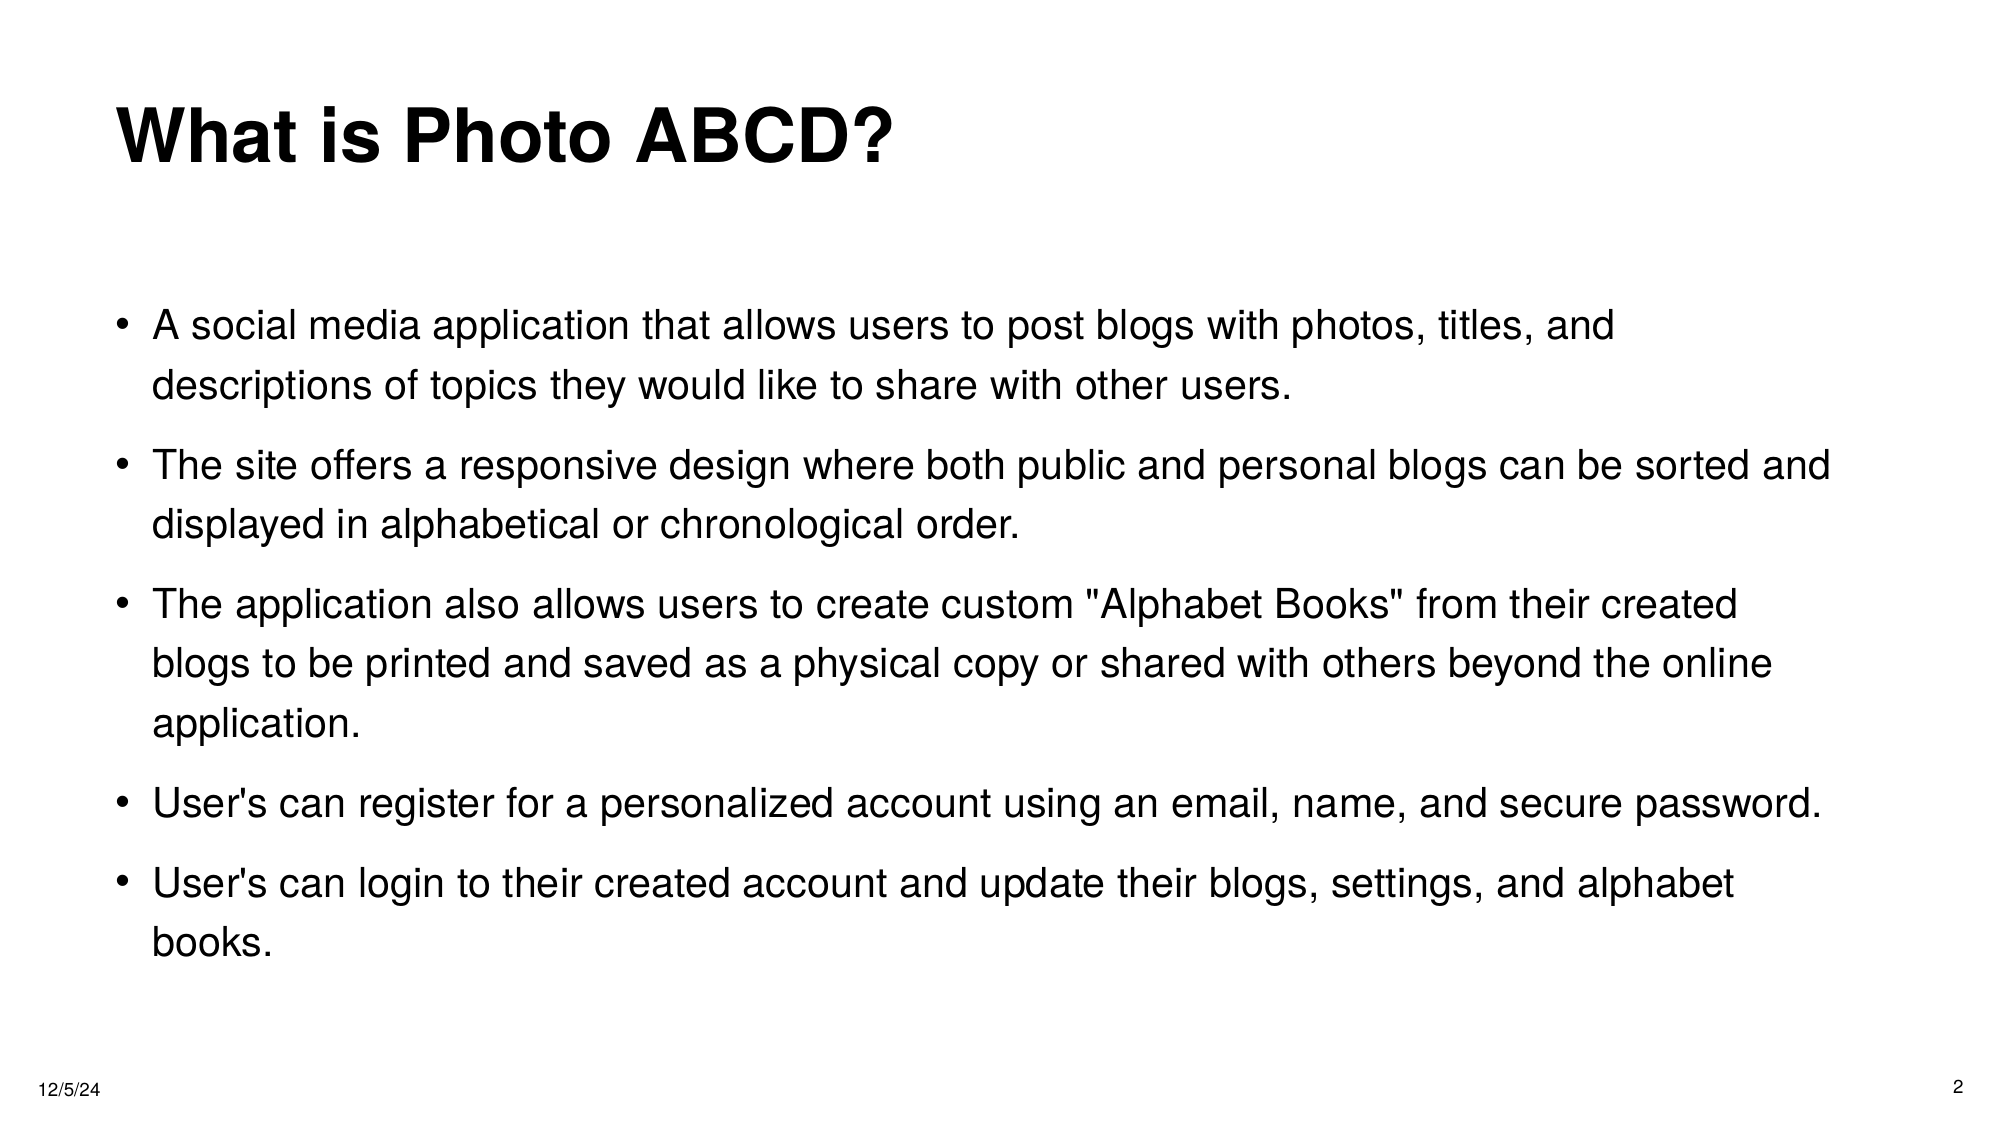

# What is Photo ABCD?
A social media application that allows users to post blogs with photos, titles, and descriptions of topics they would like to share with other users.
The site offers a responsive design where both public and personal blogs can be sorted and displayed in alphabetical or chronological order.
The application also allows users to create custom "Alphabet Books" from their created blogs to be printed and saved as a physical copy or shared with others beyond the online application.
User's can register for a personalized account using an email, name, and secure password.
User's can login to their created account and update their blogs, settings, and alphabet books.

12/5/24

2